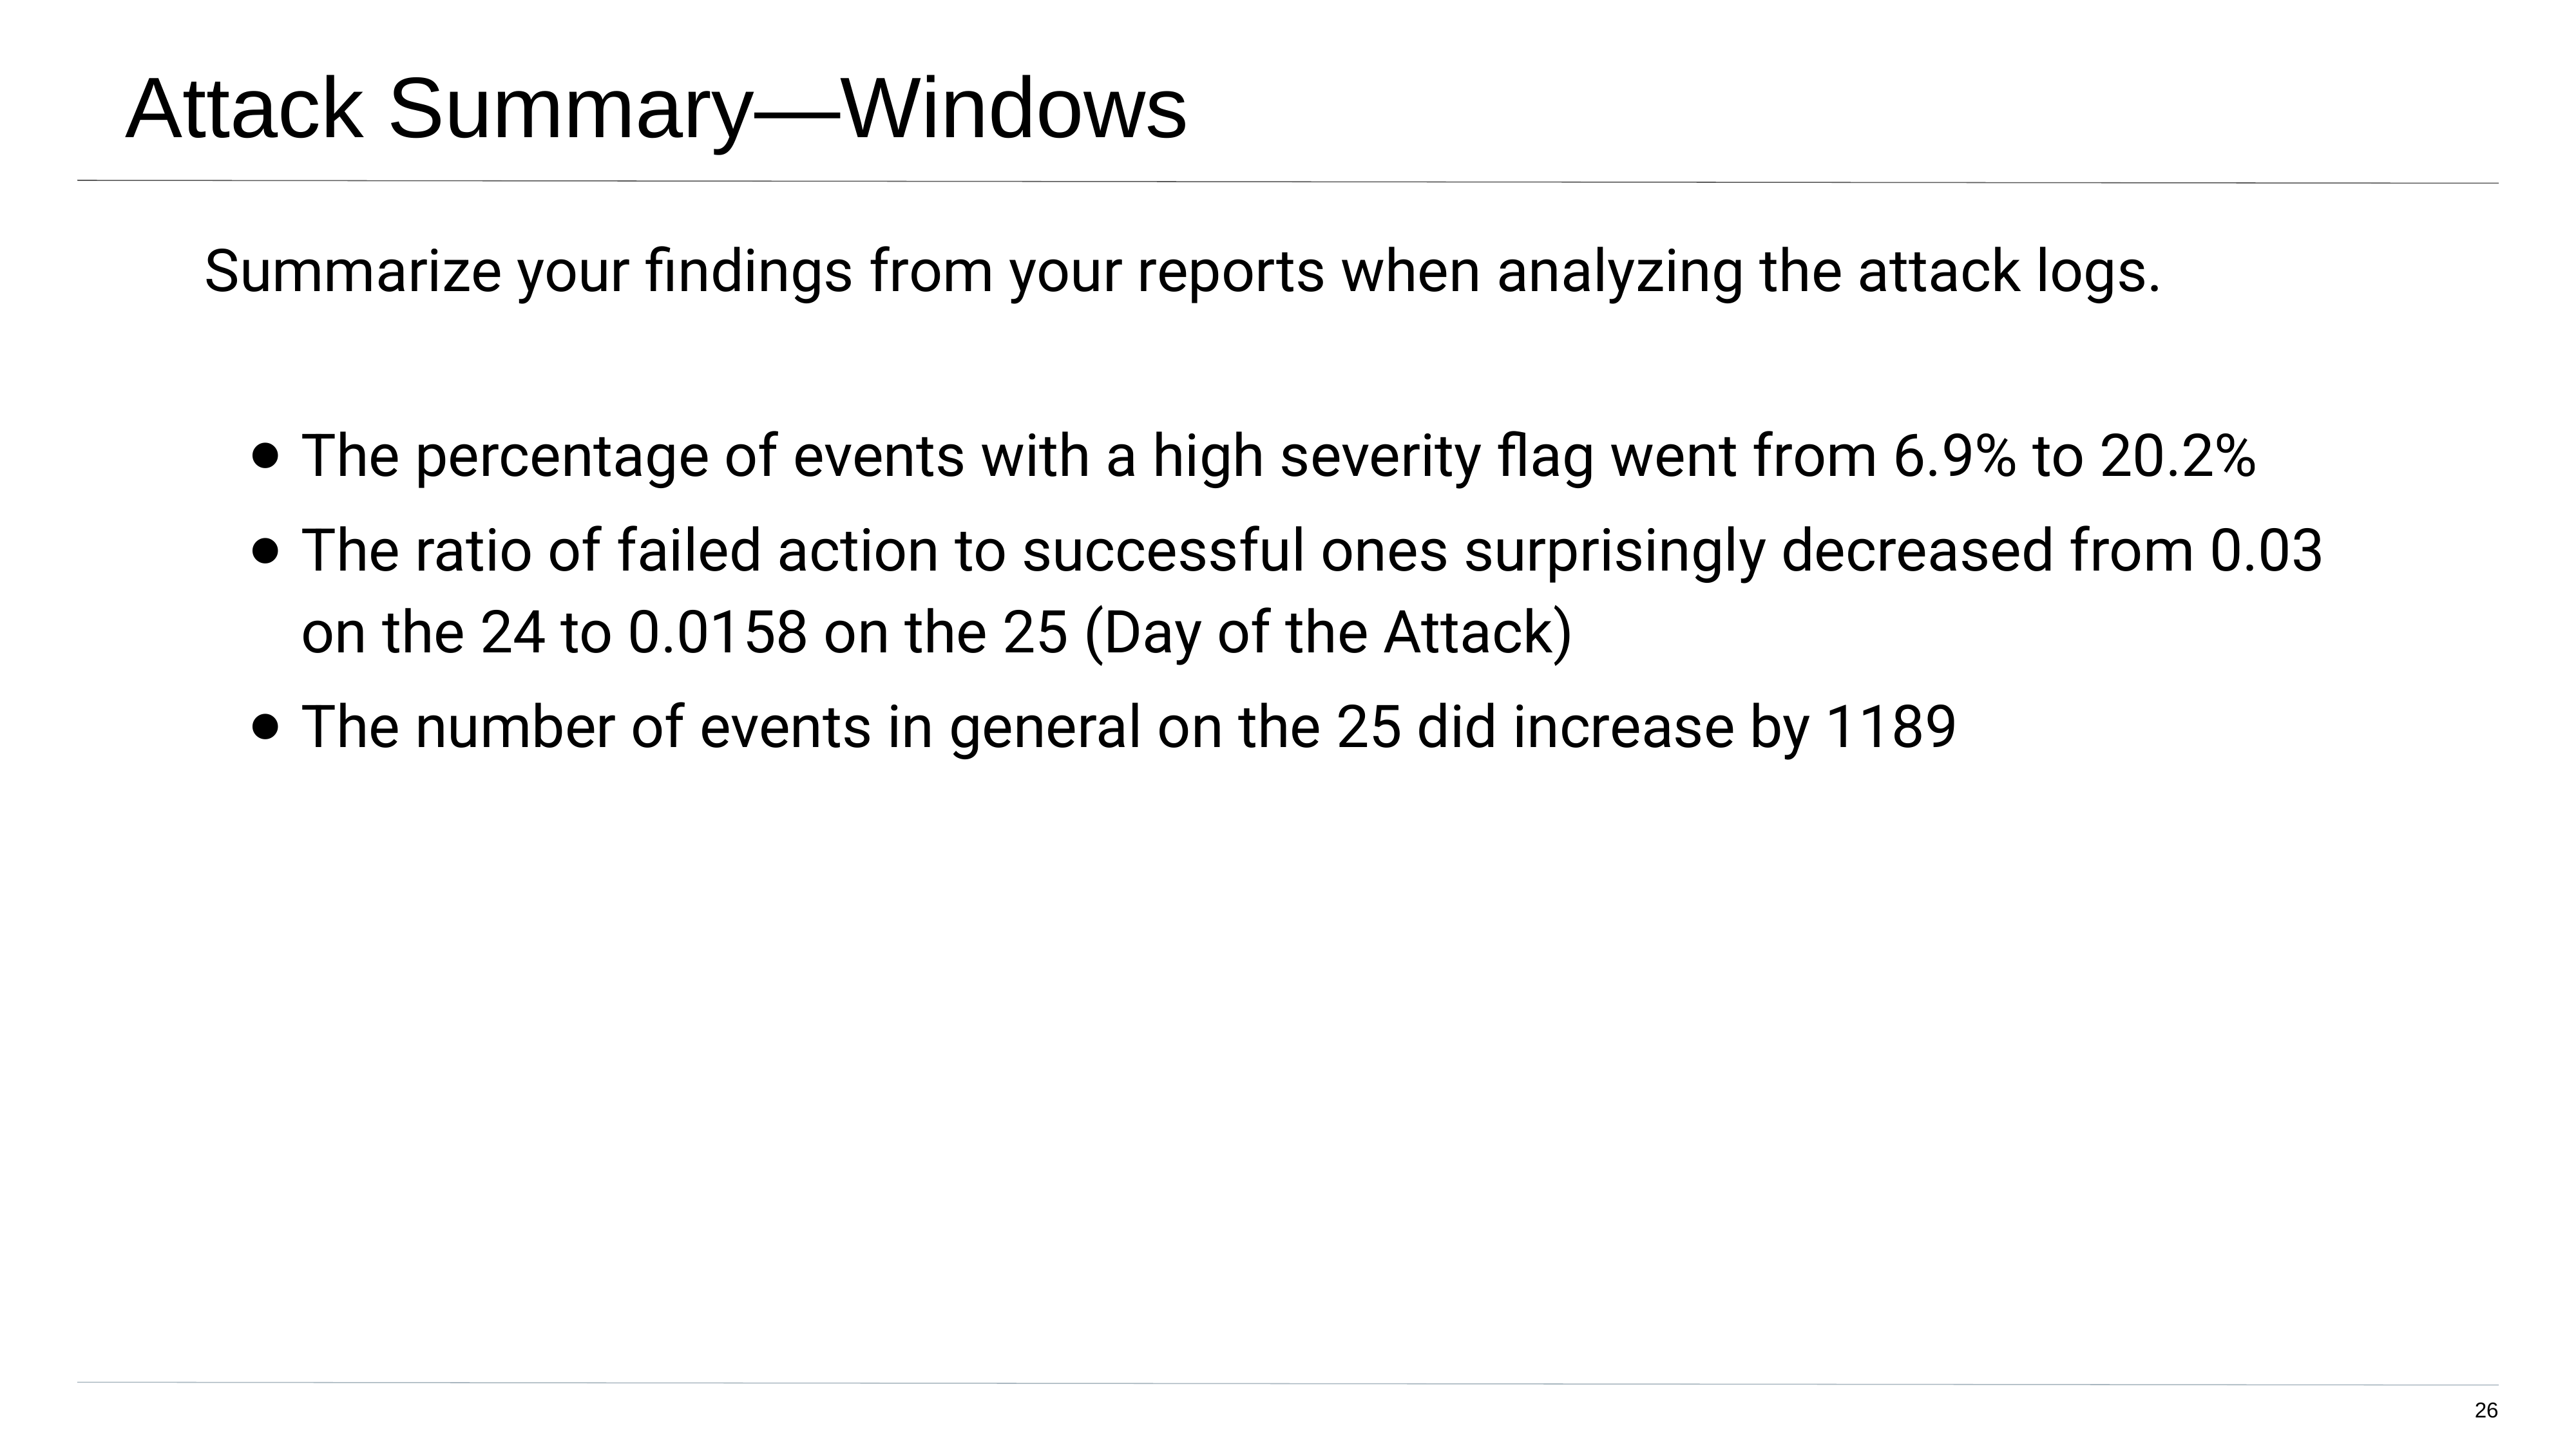

# Attack Summary—Windows
Summarize your findings from your reports when analyzing the attack logs.

The percentage of events with a high severity flag went from 6.9% to 20.2%
The ratio of failed action to successful ones surprisingly decreased from 0.03 on the 24 to 0.0158 on the 25 (Day of the Attack)
The number of events in general on the 25 did increase by 1189

26